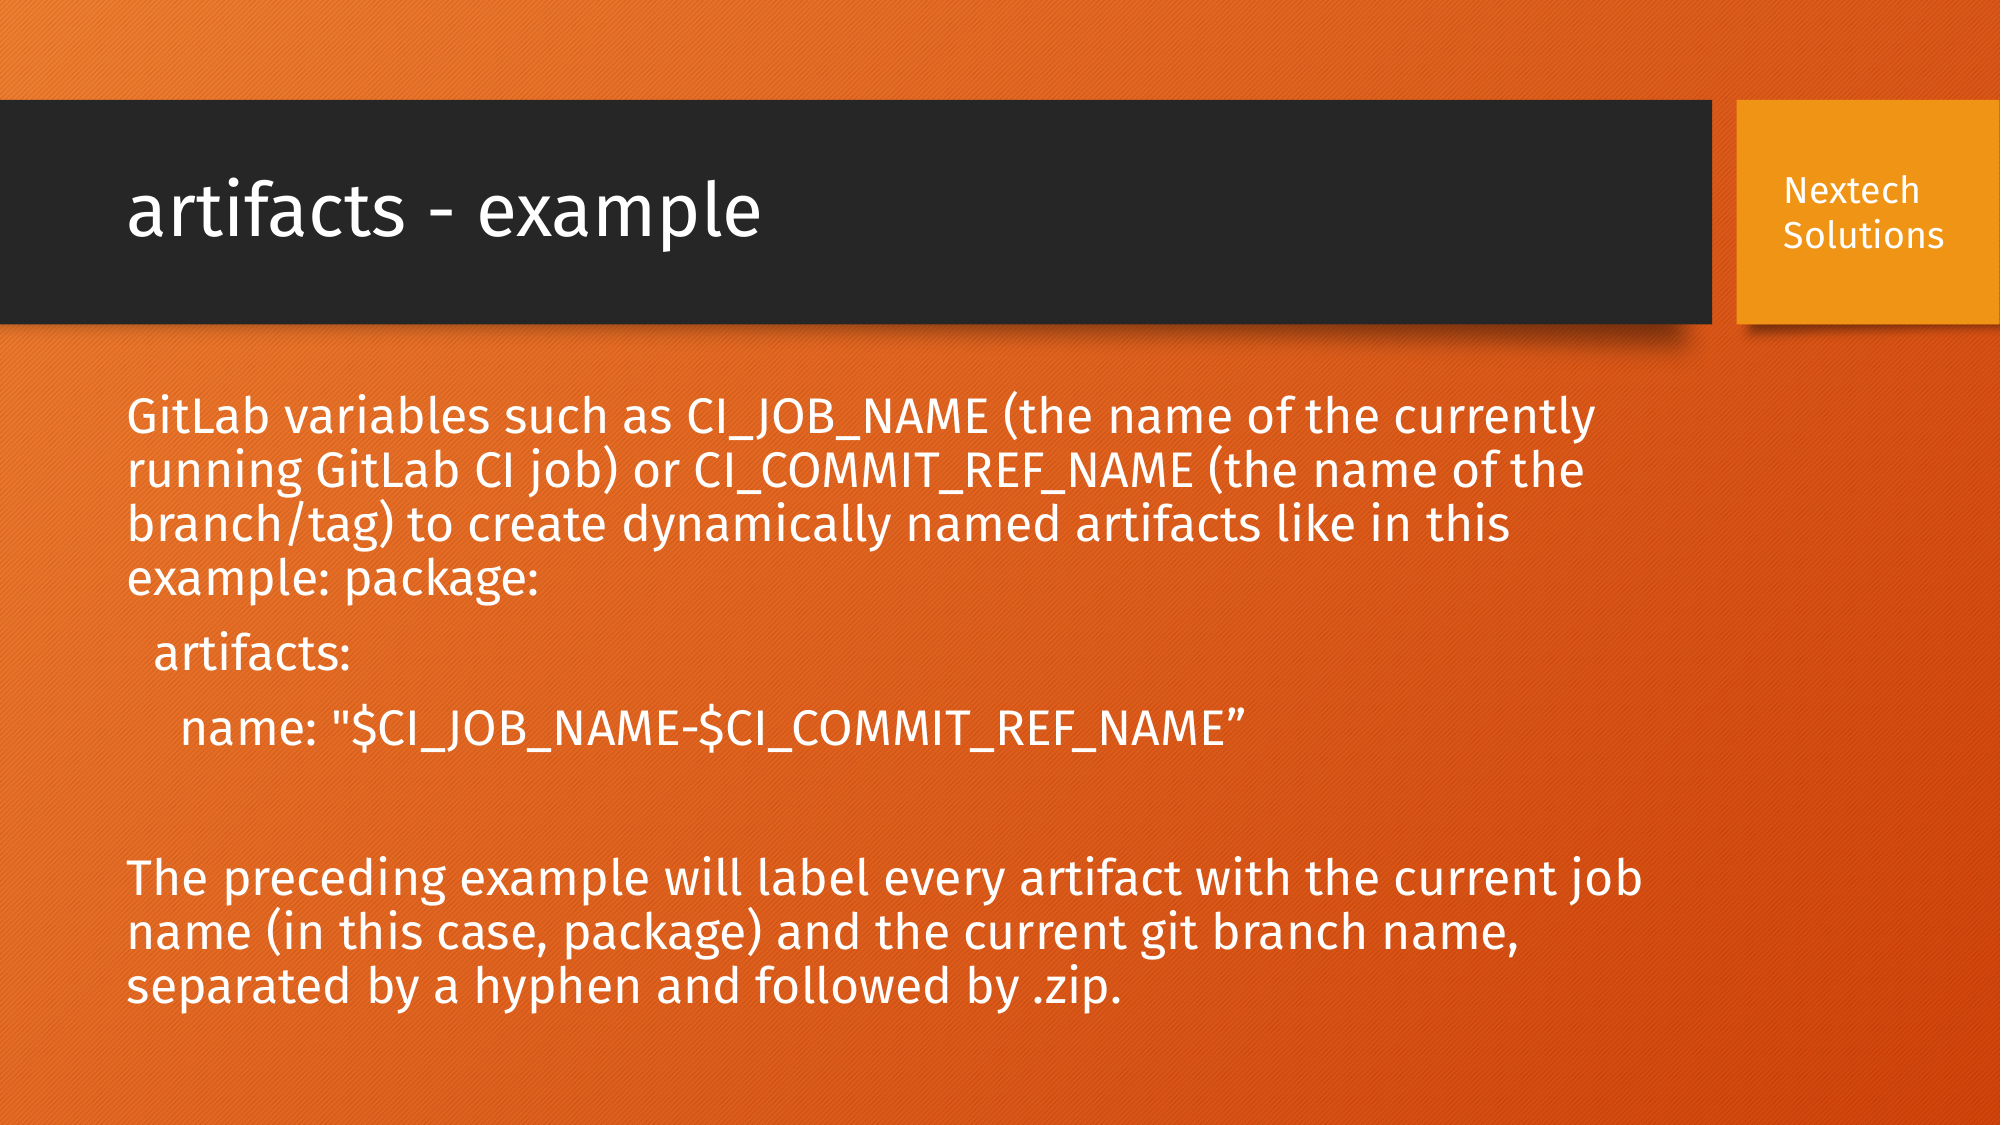

# artifacts - example
Nextech Solutions
GitLab variables such as CI_JOB_NAME (the name of the currently running GitLab CI job) or CI_COMMIT_REF_NAME (the name of the branch/tag) to create dynamically named artifacts like in this example: package:
  artifacts:
    name: "$CI_JOB_NAME-$CI_COMMIT_REF_NAME”

The preceding example will label every artifact with the current job name (in this case, package) and the current git branch name, separated by a hyphen and followed by .zip.